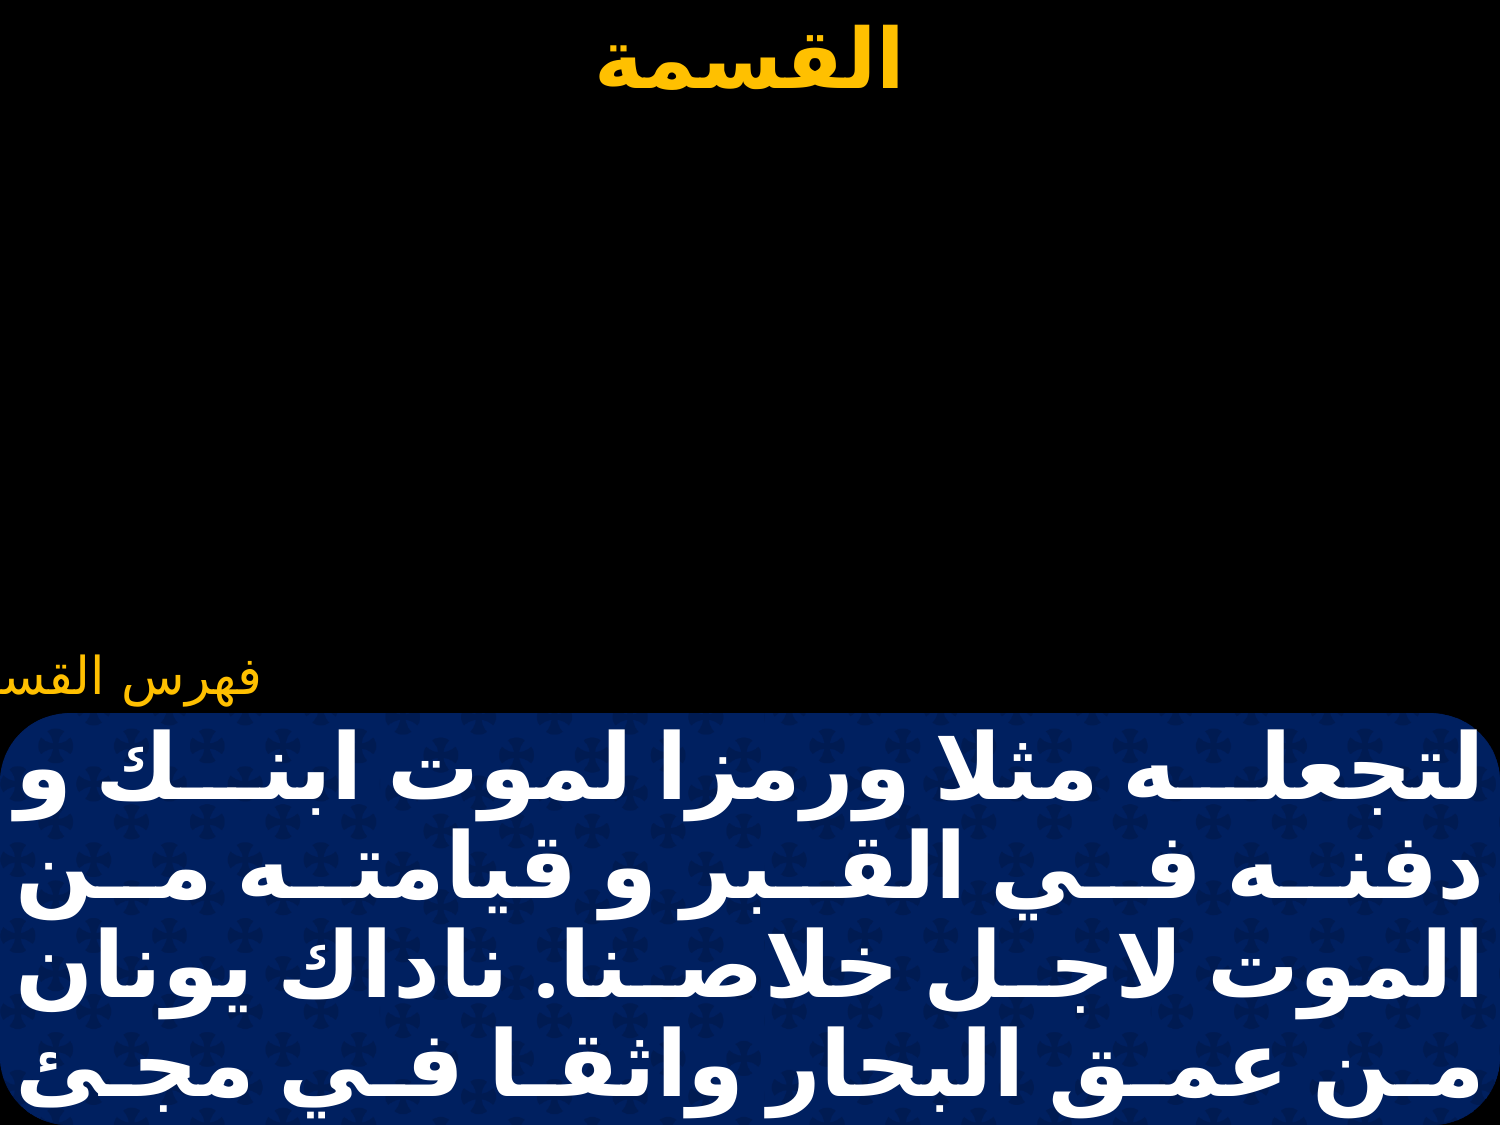

#
لتجعله مثلا ورمزا لموت ابنك و دفنه في القبر و قيامته من الموت لاجل خلاصنا. ناداك يونان من عمق البحار واثقا في مجئ صلاته اليك و اصعاد حياته من جوف الهاويه وعودته لينظر هيكل قدسك